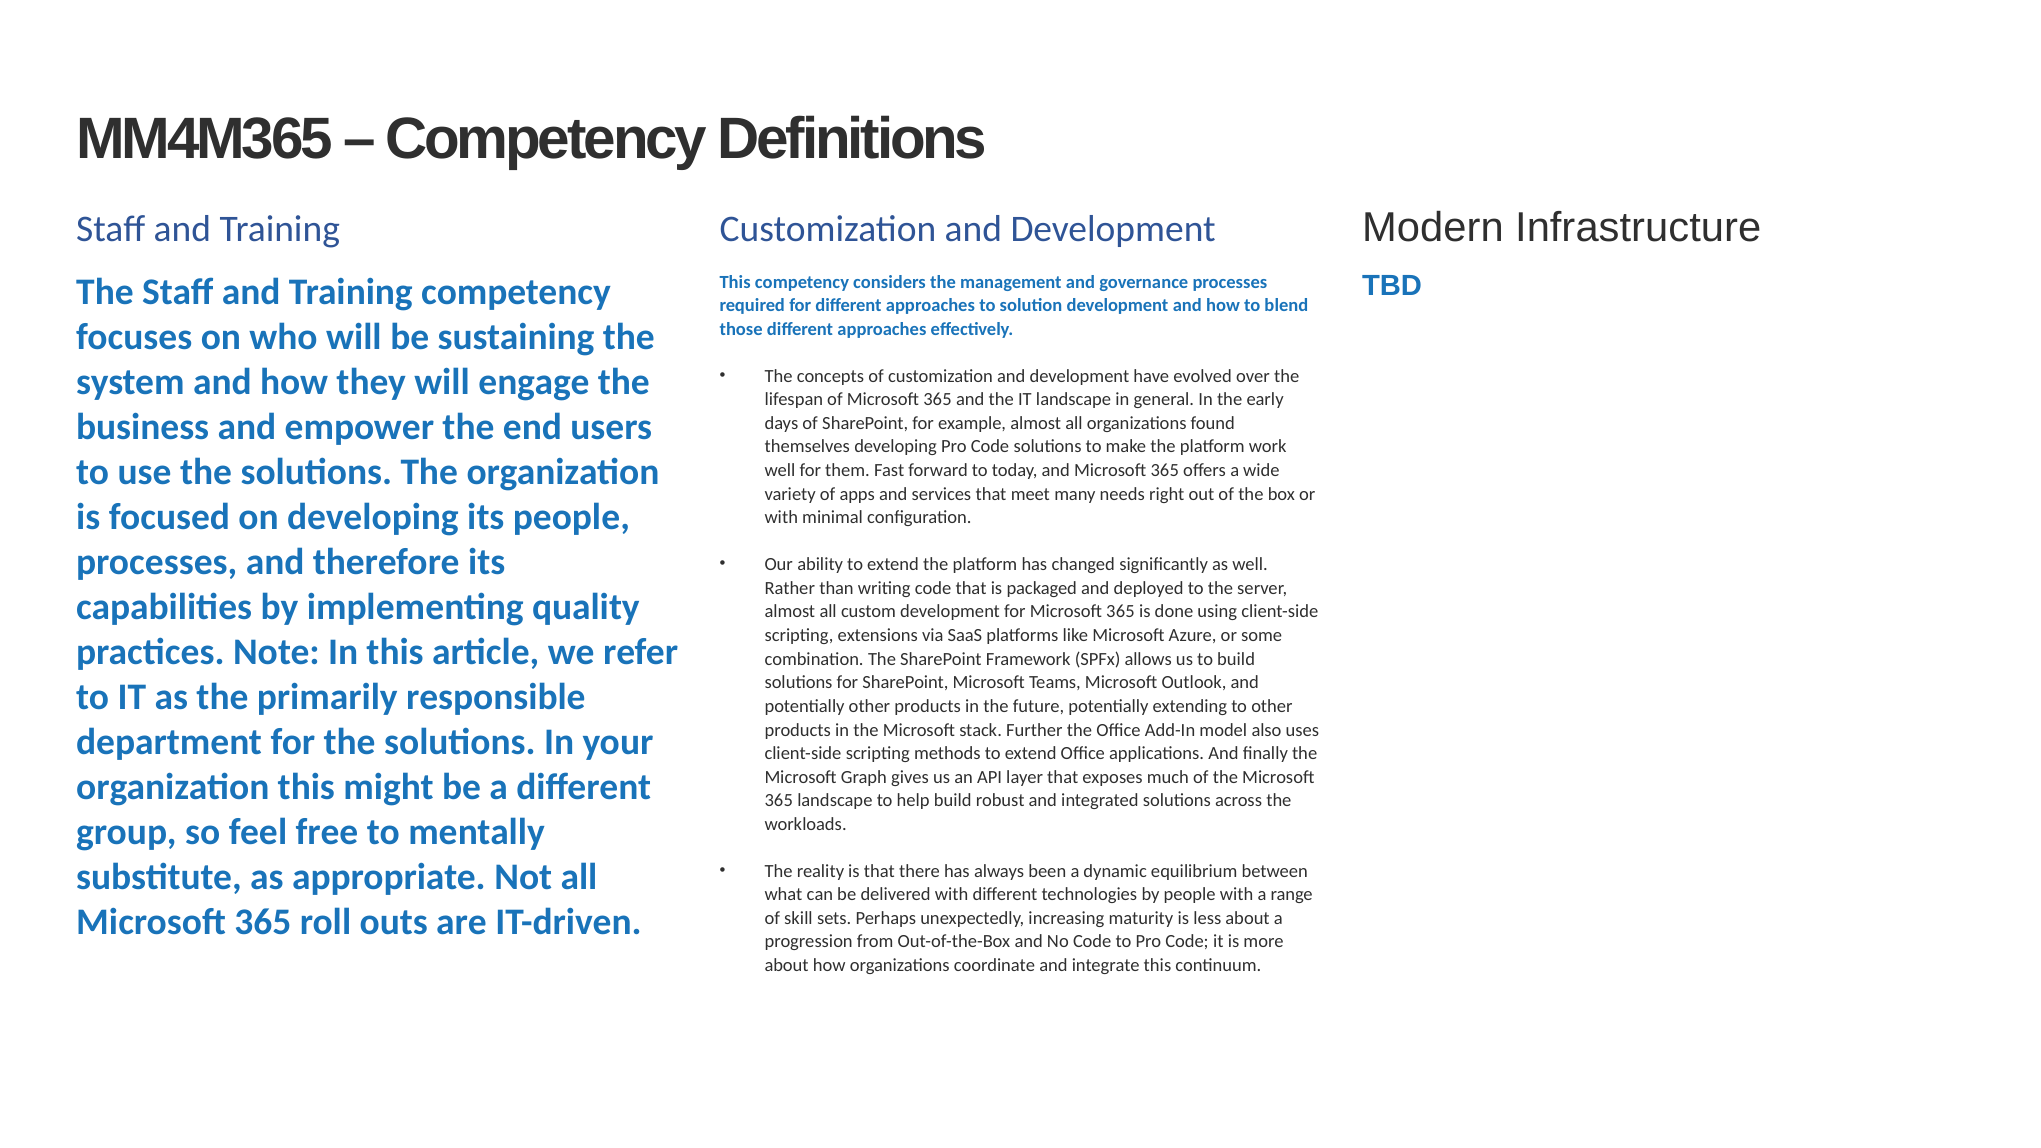

# MM4M365 – Competency Definitions
Customization and Development

Modern Infrastructure
Staff and Training
The Staff and Training competency focuses on who will be sustaining the system and how they will engage the business and empower the end users to use the solutions. The organization is focused on developing its people, processes, and therefore its capabilities by implementing quality practices. Note: In this article, we refer to IT as the primarily responsible department for the solutions. In your organization this might be a different group, so feel free to mentally substitute, as appropriate. Not all Microsoft 365 roll outs are IT-driven.
TBD
This competency considers the management and governance processes required for different approaches to solution development and how to blend those different approaches effectively.
The concepts of customization and development have evolved over the lifespan of Microsoft 365 and the IT landscape in general. In the early days of SharePoint, for example, almost all organizations found themselves developing Pro Code solutions to make the platform work well for them. Fast forward to today, and Microsoft 365 offers a wide variety of apps and services that meet many needs right out of the box or with minimal configuration.
Our ability to extend the platform has changed significantly as well. Rather than writing code that is packaged and deployed to the server, almost all custom development for Microsoft 365 is done using client-side scripting, extensions via SaaS platforms like Microsoft Azure, or some combination. The SharePoint Framework (SPFx) allows us to build solutions for SharePoint, Microsoft Teams, Microsoft Outlook, and potentially other products in the future, potentially extending to other products in the Microsoft stack. Further the Office Add-In model also uses client-side scripting methods to extend Office applications. And finally the Microsoft Graph gives us an API layer that exposes much of the Microsoft 365 landscape to help build robust and integrated solutions across the workloads.
The reality is that there has always been a dynamic equilibrium between what can be delivered with different technologies by people with a range of skill sets. Perhaps unexpectedly, increasing maturity is less about a progression from Out-of-the-Box and No Code to Pro Code; it is more about how organizations coordinate and integrate this continuum.